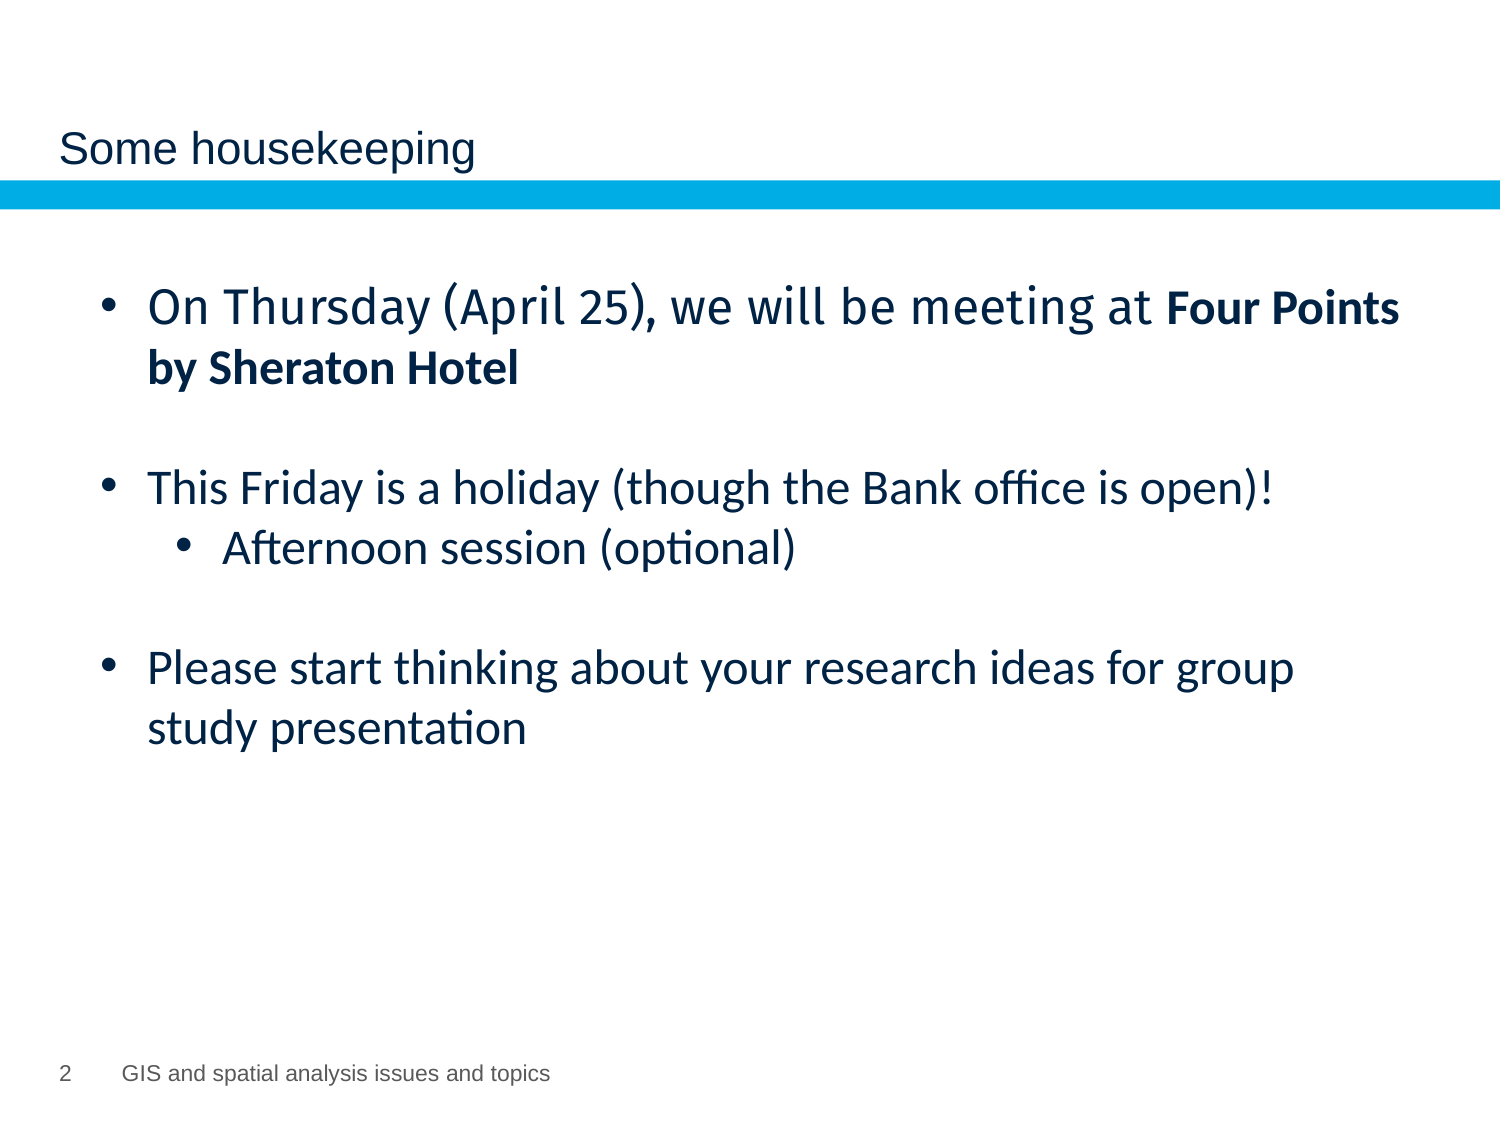

# Some housekeeping
On Thursday (April 25), we will be meeting at Four Points by Sheraton Hotel

This Friday is a holiday (though the Bank office is open)!
Afternoon session (optional)

Please start thinking about your research ideas for group study presentation

2
GIS and spatial analysis issues and topics